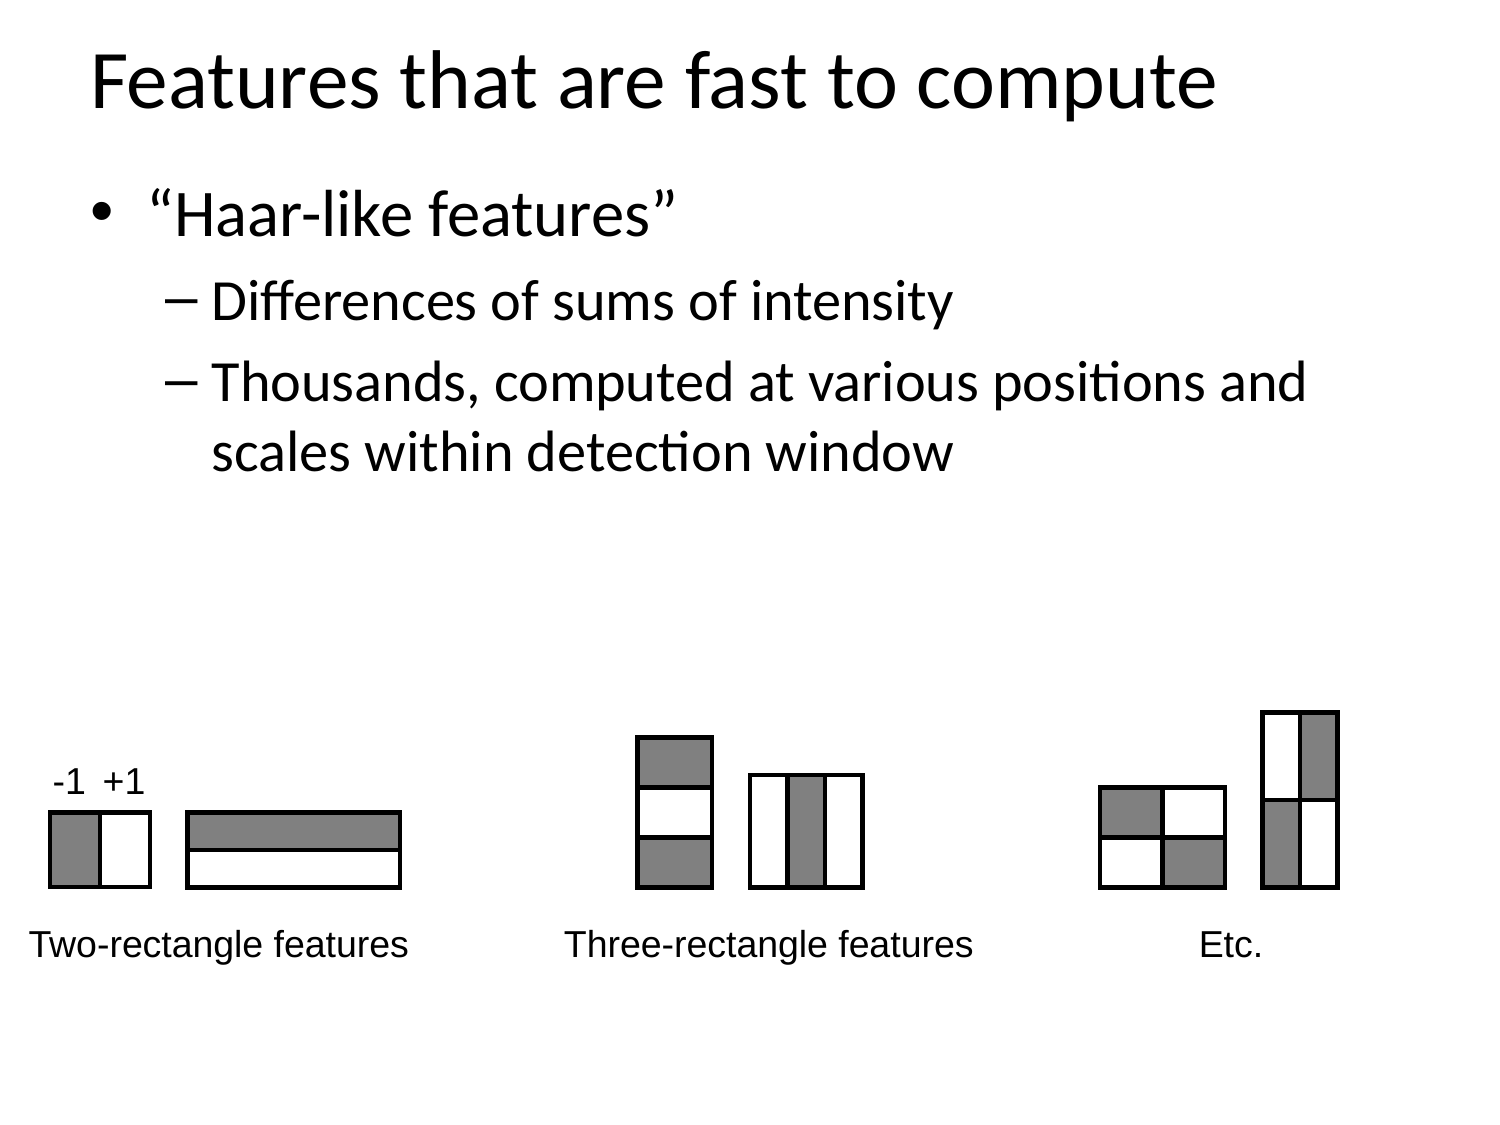

# Features that are fast to compute
“Haar-like features”
Differences of sums of intensity
Thousands, computed at various positions and scales within detection window

-1
+1

Two-rectangle features
Three-rectangle features
Etc.